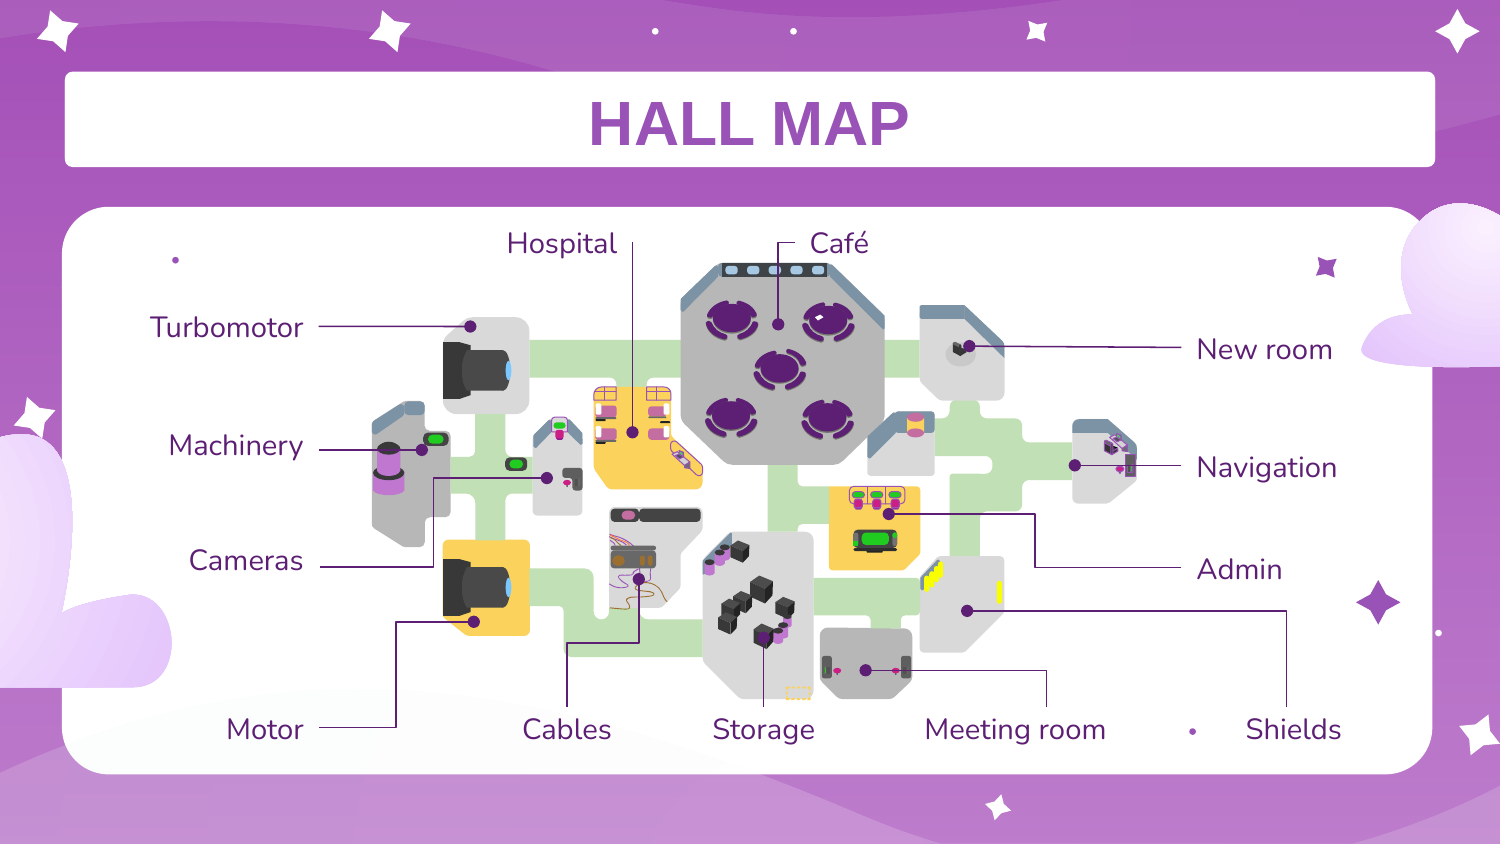

# HALL MAP

Hospital
Café

Turbomotor
New room

Machinery
Navigation
Cameras
Admin

Motor
Cables
Storage
Meeting room
Shields